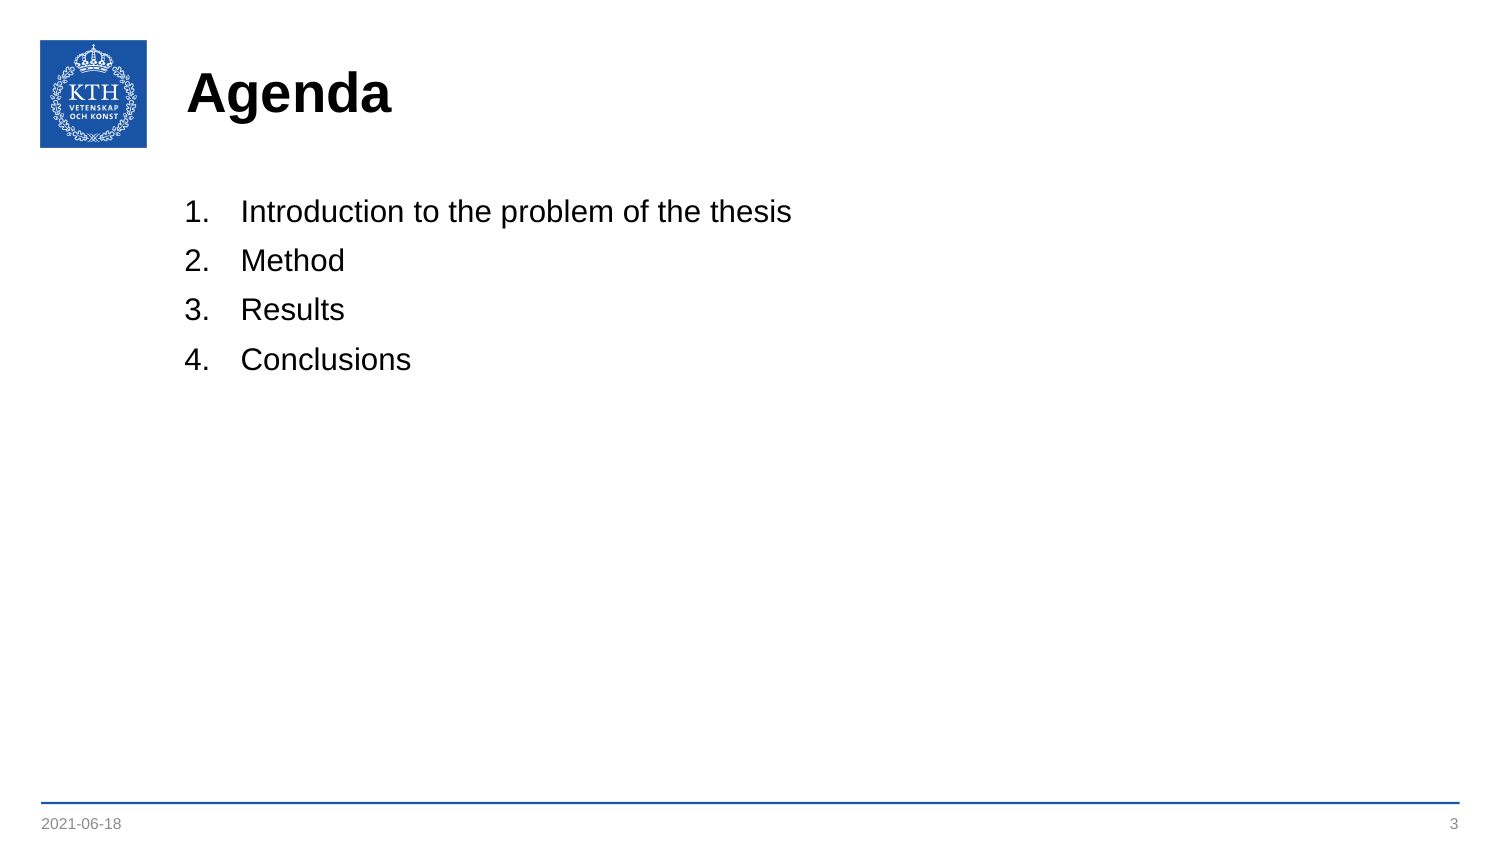

# Agenda
Introduction to the problem of the thesis
Method
Results
Conclusions
2021-06-18

3